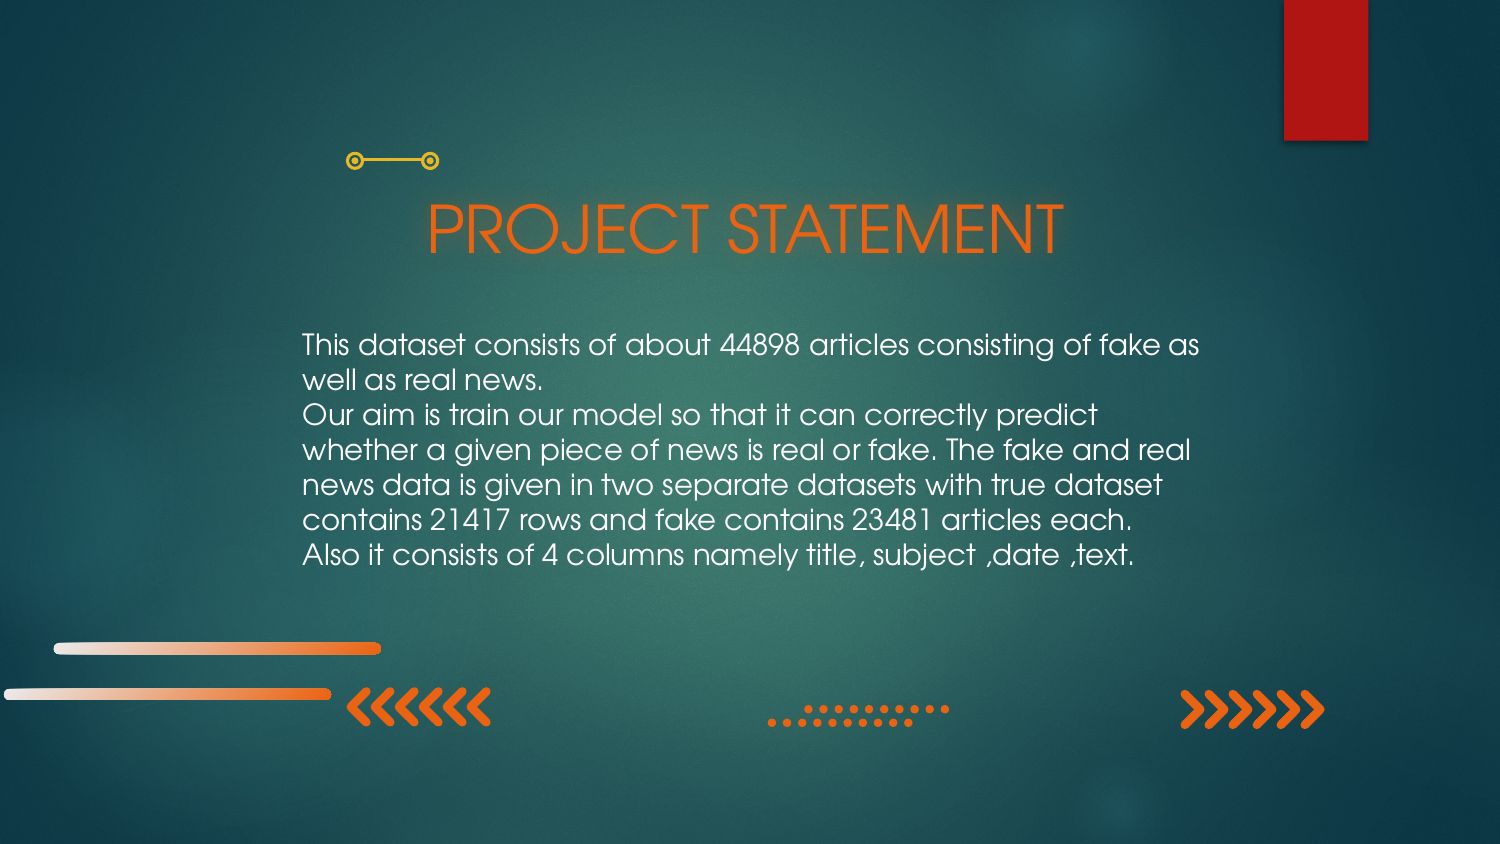

# PROJECT STATEMENT
This dataset consists of about 44898 articles consisting of fake as well as real news.
Our aim is train our model so that it can correctly predict whether a given piece of news is real or fake. The fake and real news data is given in two separate datasets with true dataset contains 21417 rows and fake contains 23481 articles each.
Also it consists of 4 columns namely title, subject ,date ,text.